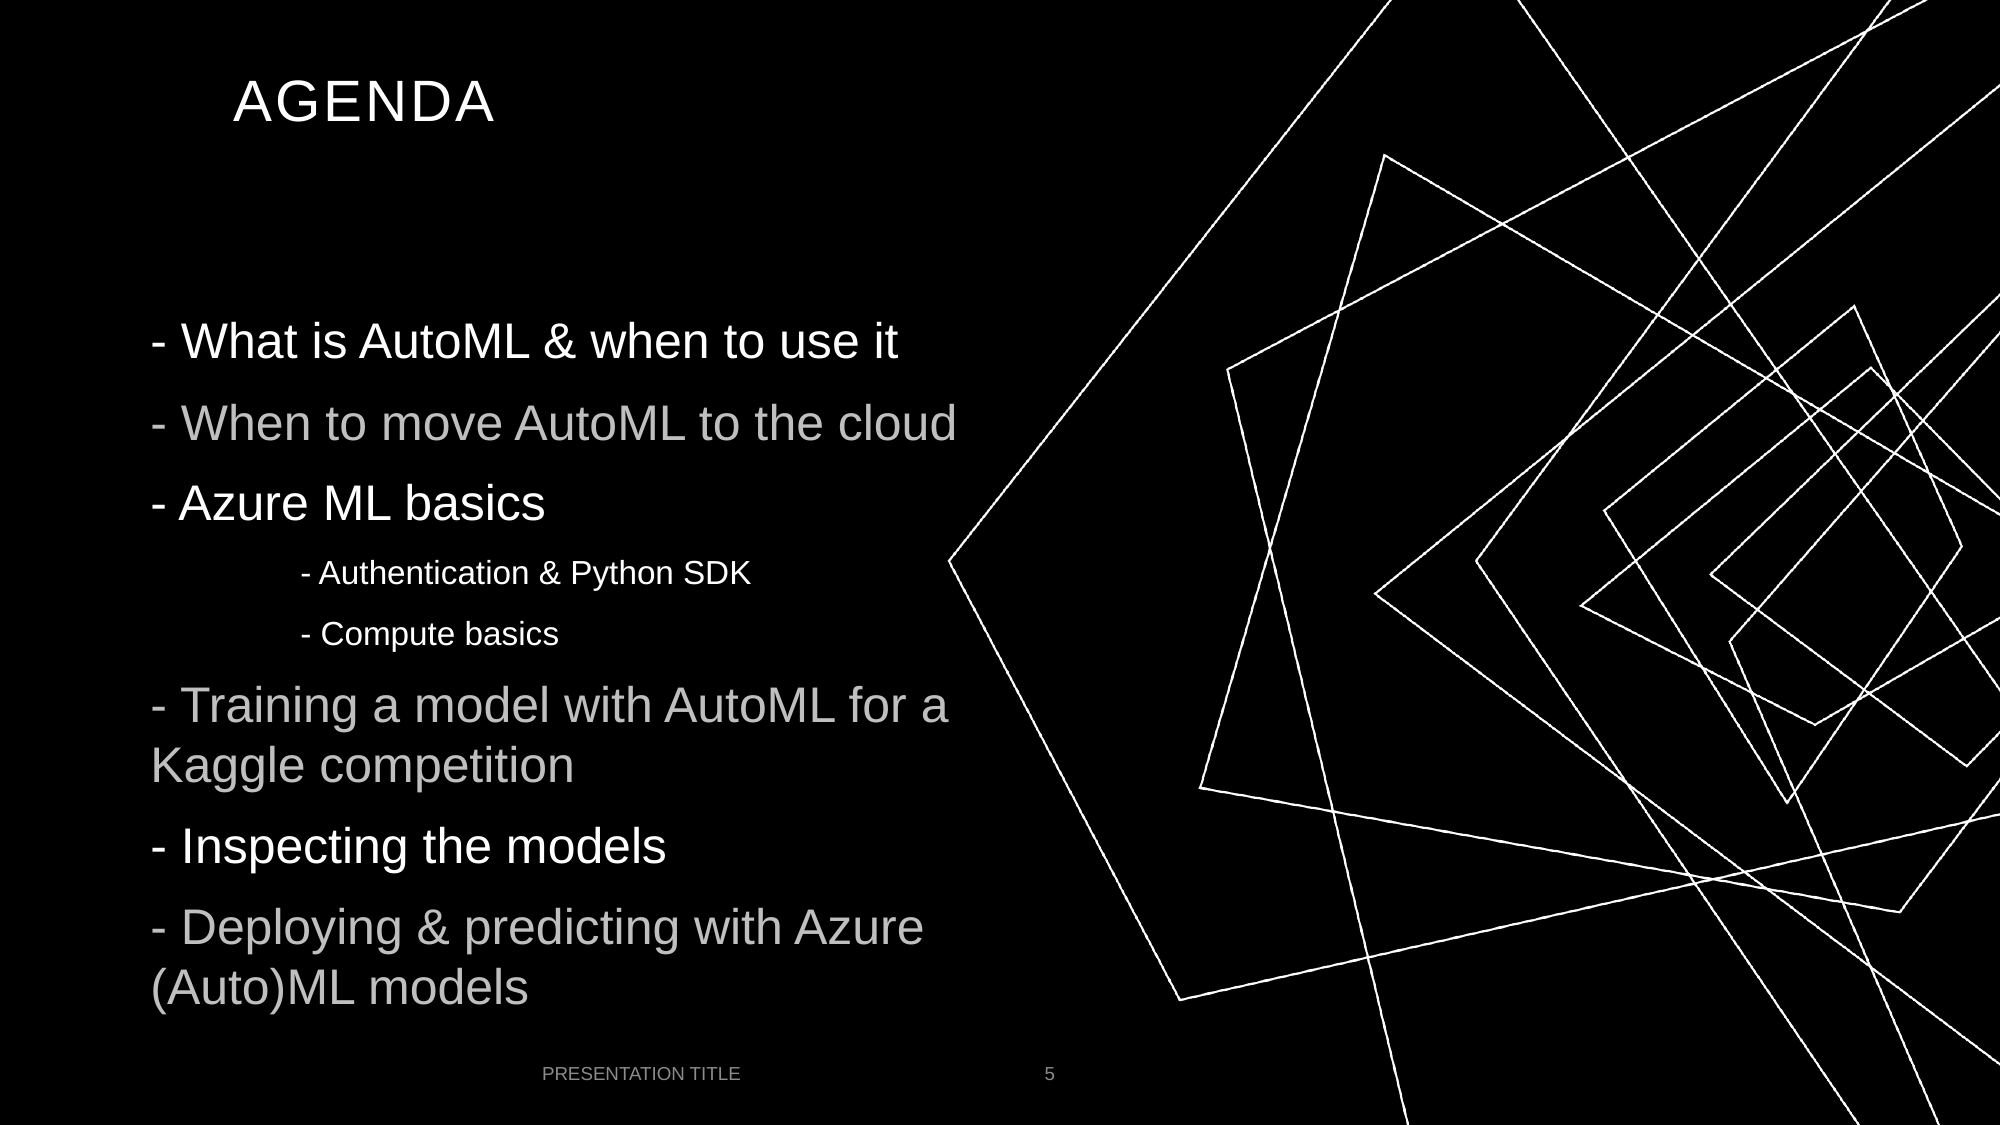

# AGENDA
- What is AutoML & when to use it
- When to move AutoML to the cloud
- Azure ML basics
	- Authentication & Python SDK
	- Compute basics
- Training a model with AutoML for a Kaggle competition
- Inspecting the models
- Deploying & predicting with Azure (Auto)ML models

PRESENTATION TITLE
5